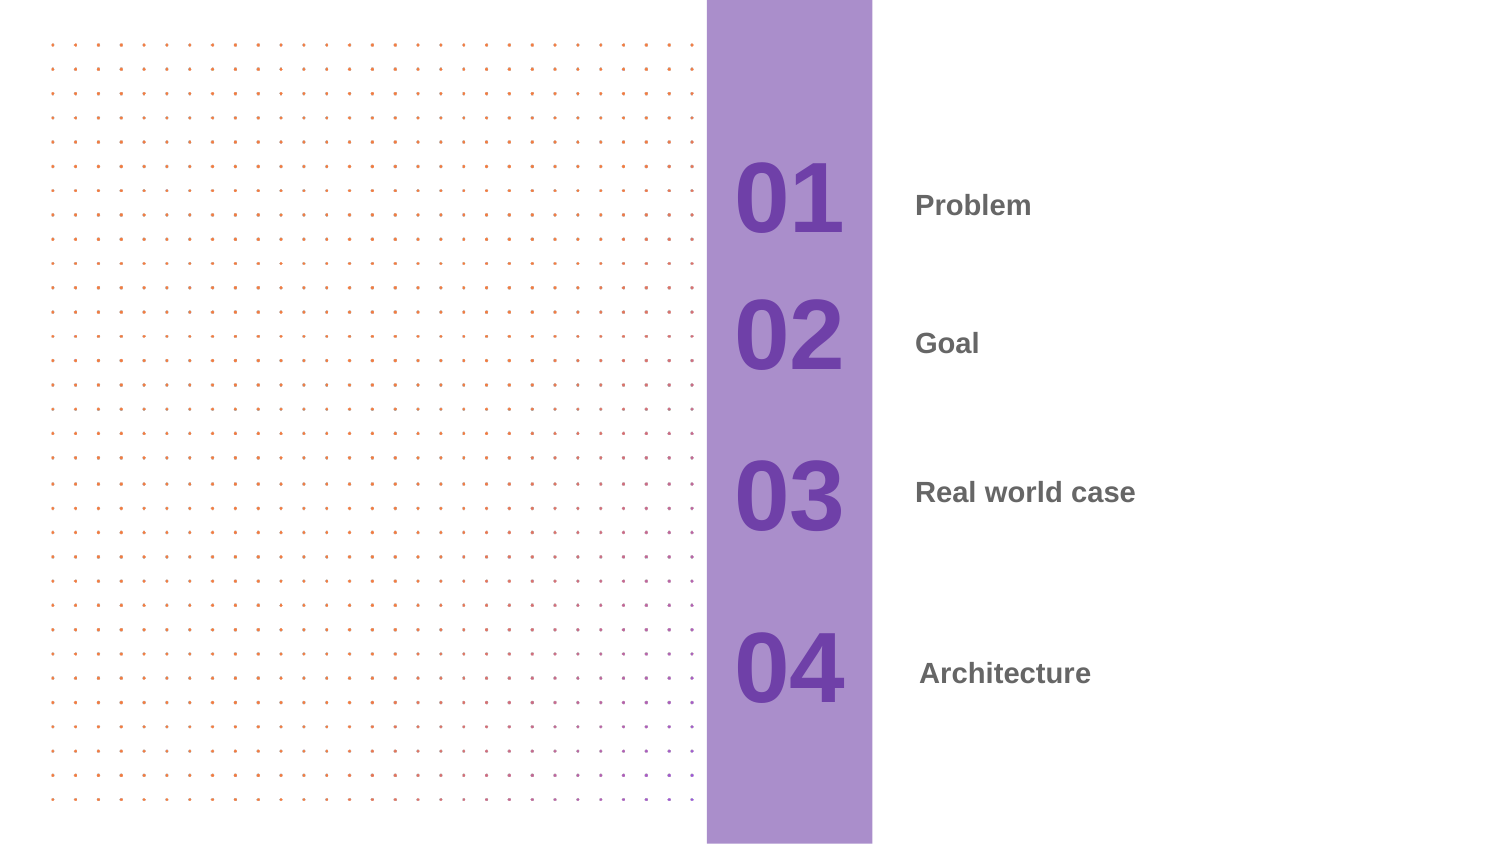

01
Problem
# 02
Goal
03
Real world case
04
Architecture